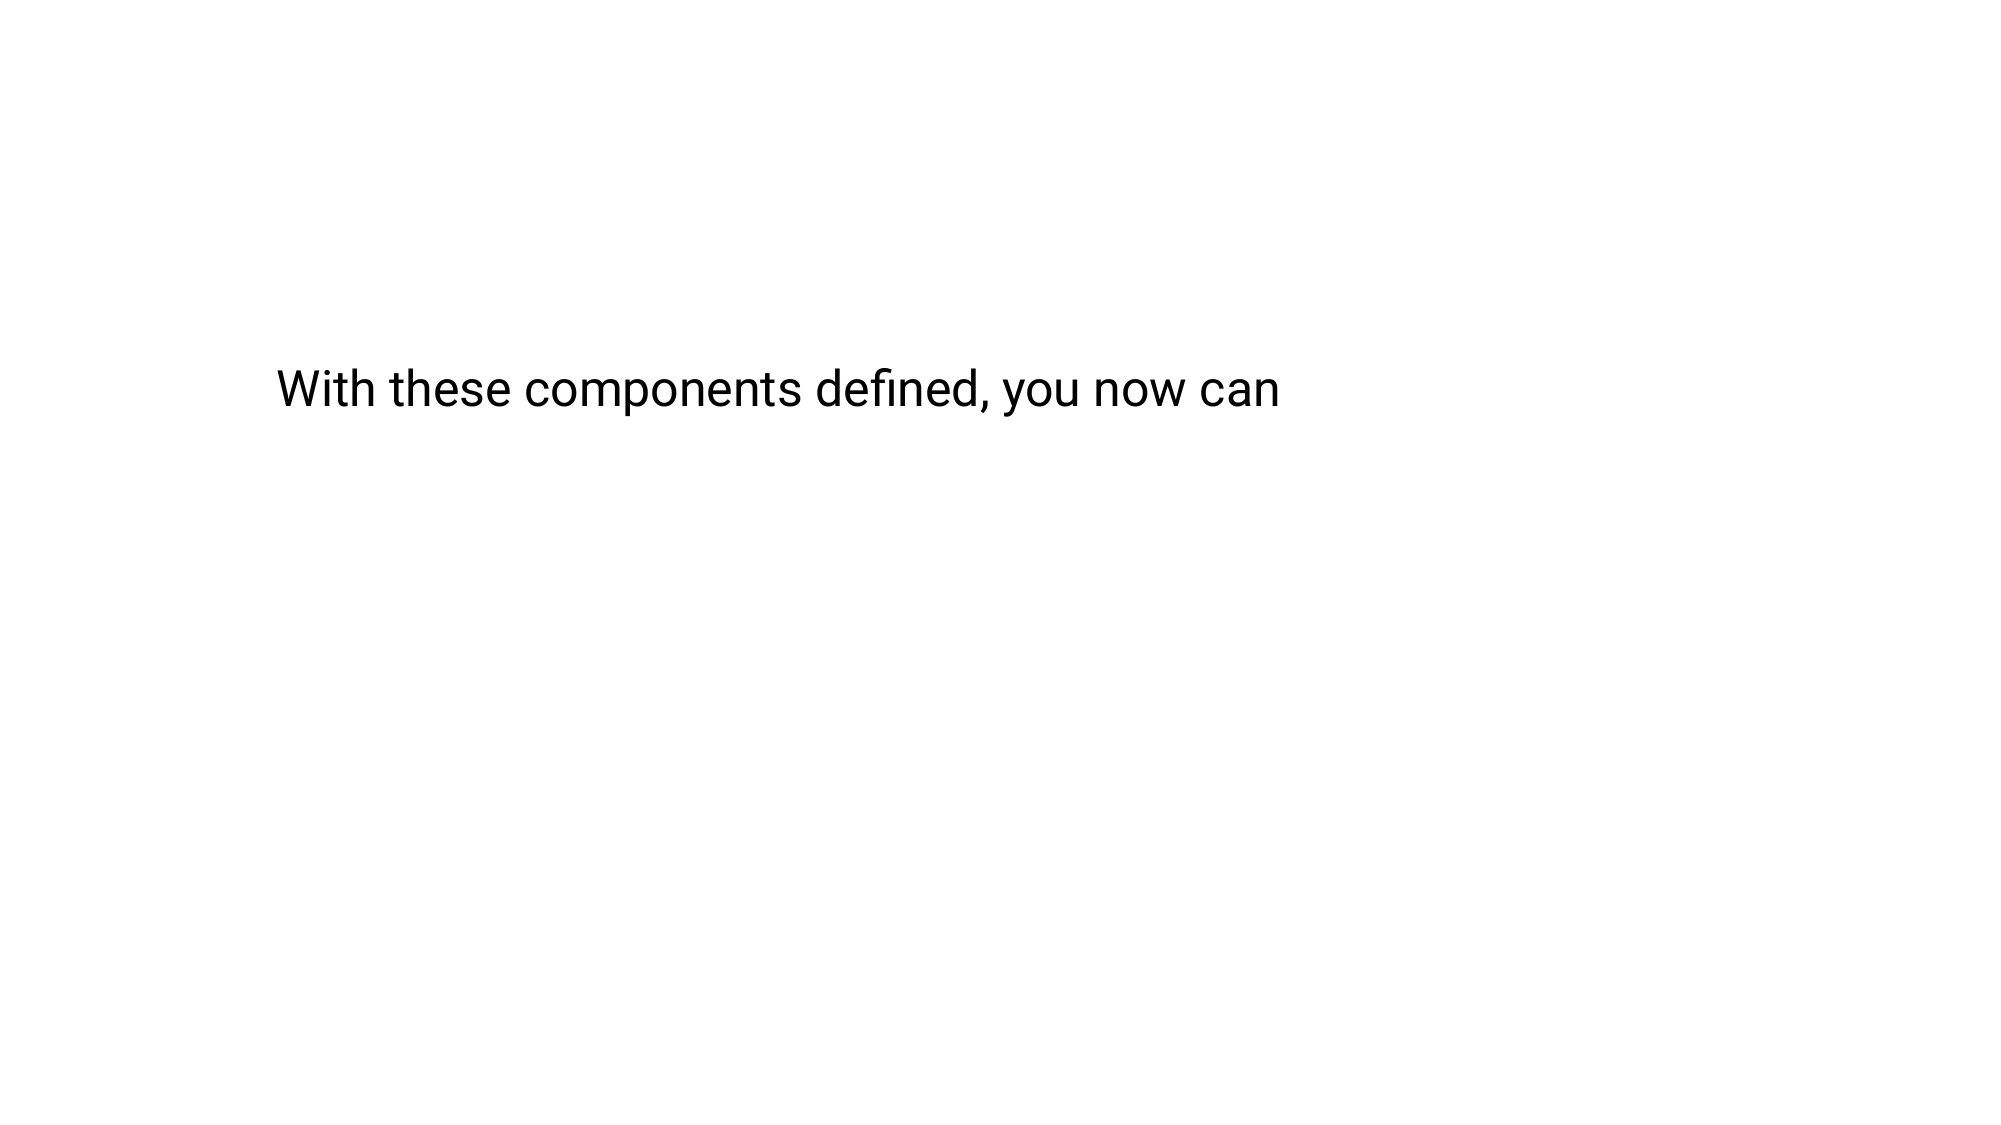

With these components defined, you now can